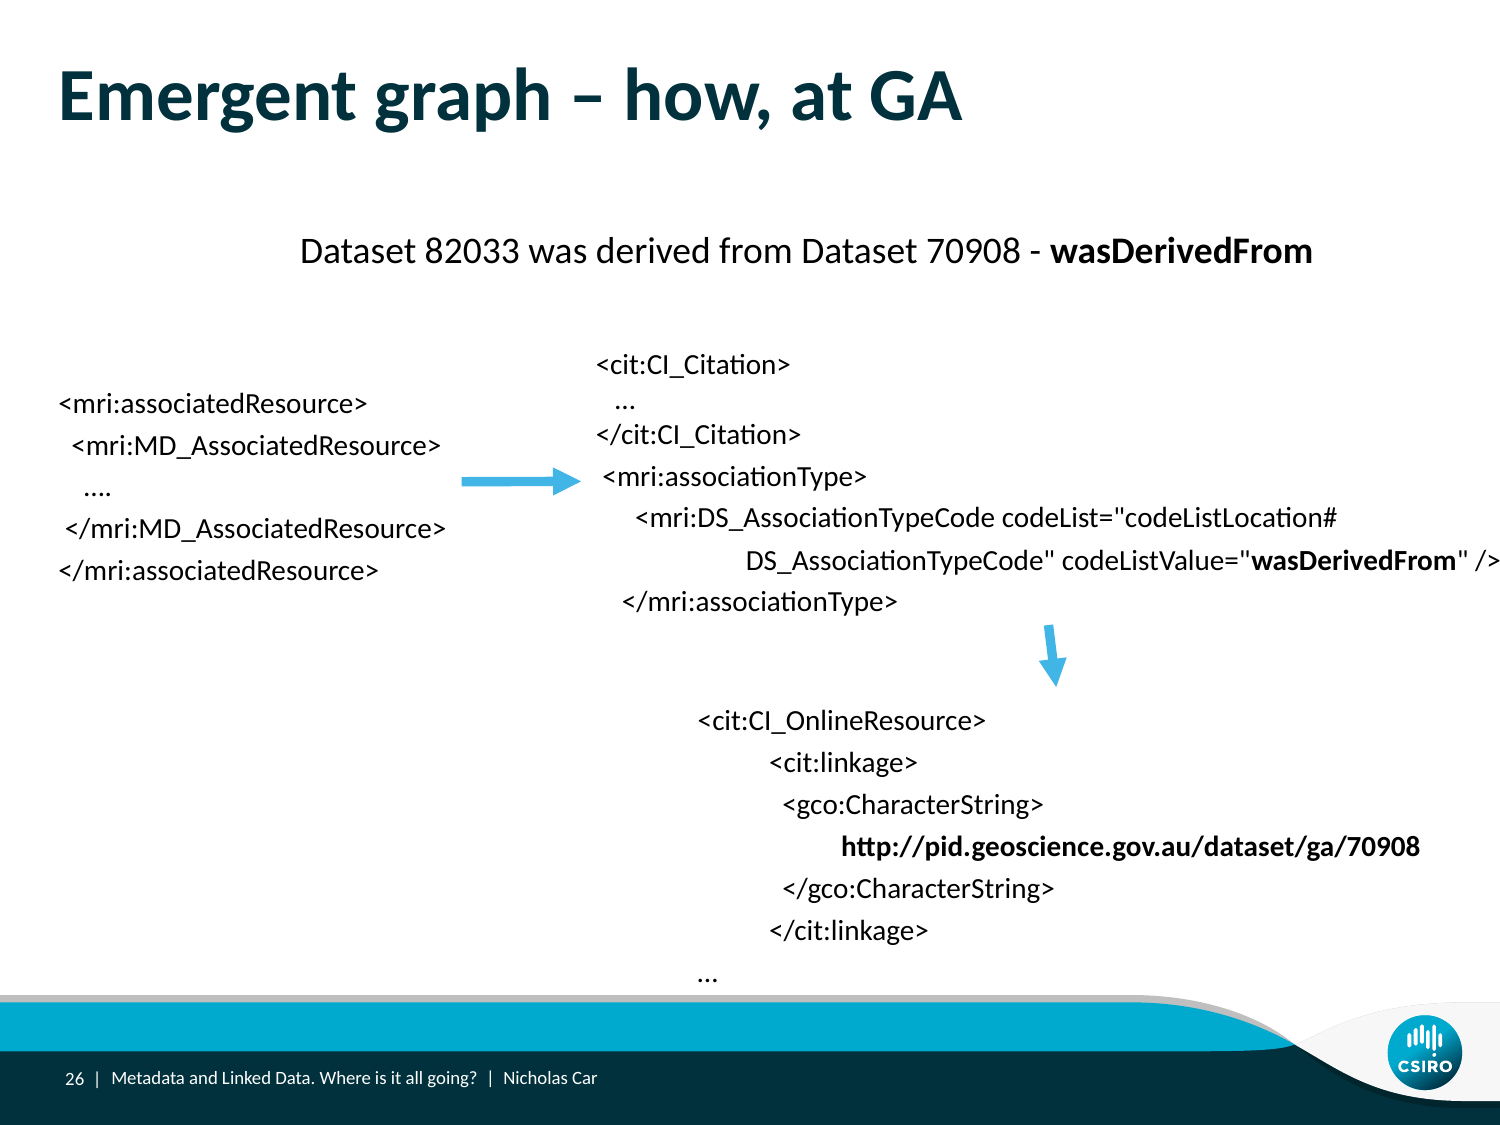

# Emergent graph – how, at GA
Dataset 82033 was derived from Dataset 70908 - wasDerivedFrom
<cit:CI_Citation>
   …
</cit:CI_Citation>
 <mri:associationType>
      <mri:DS_AssociationTypeCode codeList="codeListLocation#
	DS_AssociationTypeCode" codeListValue="wasDerivedFrom" />
    </mri:associationType>
<mri:associatedResource>
  <mri:MD_AssociatedResource>
    ….
 </mri:MD_AssociatedResource>
</mri:associatedResource>
 <cit:CI_OnlineResource>
            <cit:linkage>
              <gco:CharacterString>
	http://pid.geoscience.gov.au/dataset/ga/70908
              </gco:CharacterString>
            </cit:linkage>
 …
26  |
Metadata and Linked Data. Where is it all going?  |  Nicholas Car